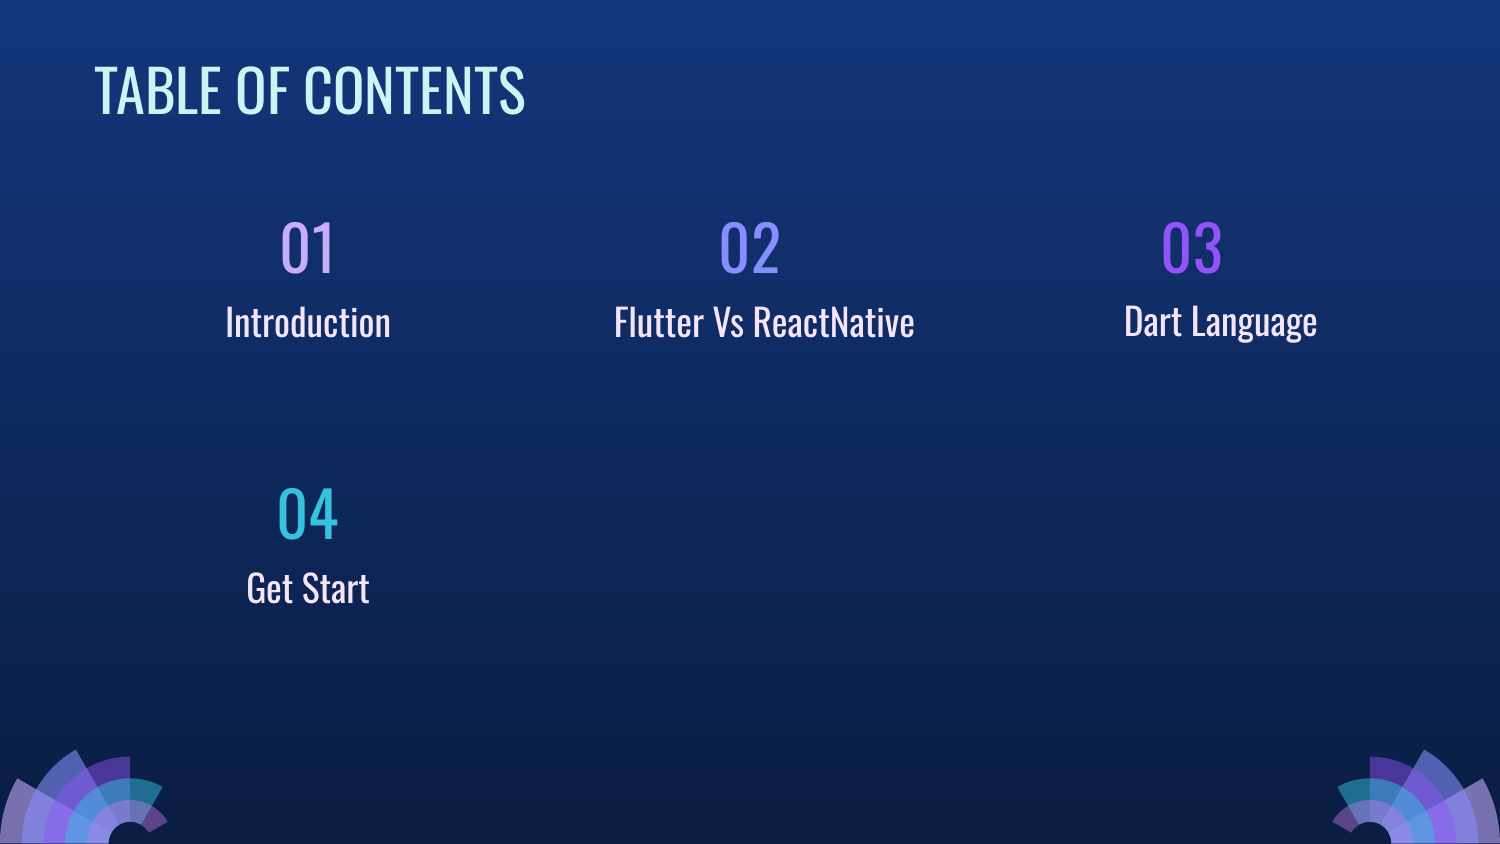

# TABLE OF CONTENTS
01
02
03
Dart Language
Introduction
Flutter Vs ReactNative
04
Get Start